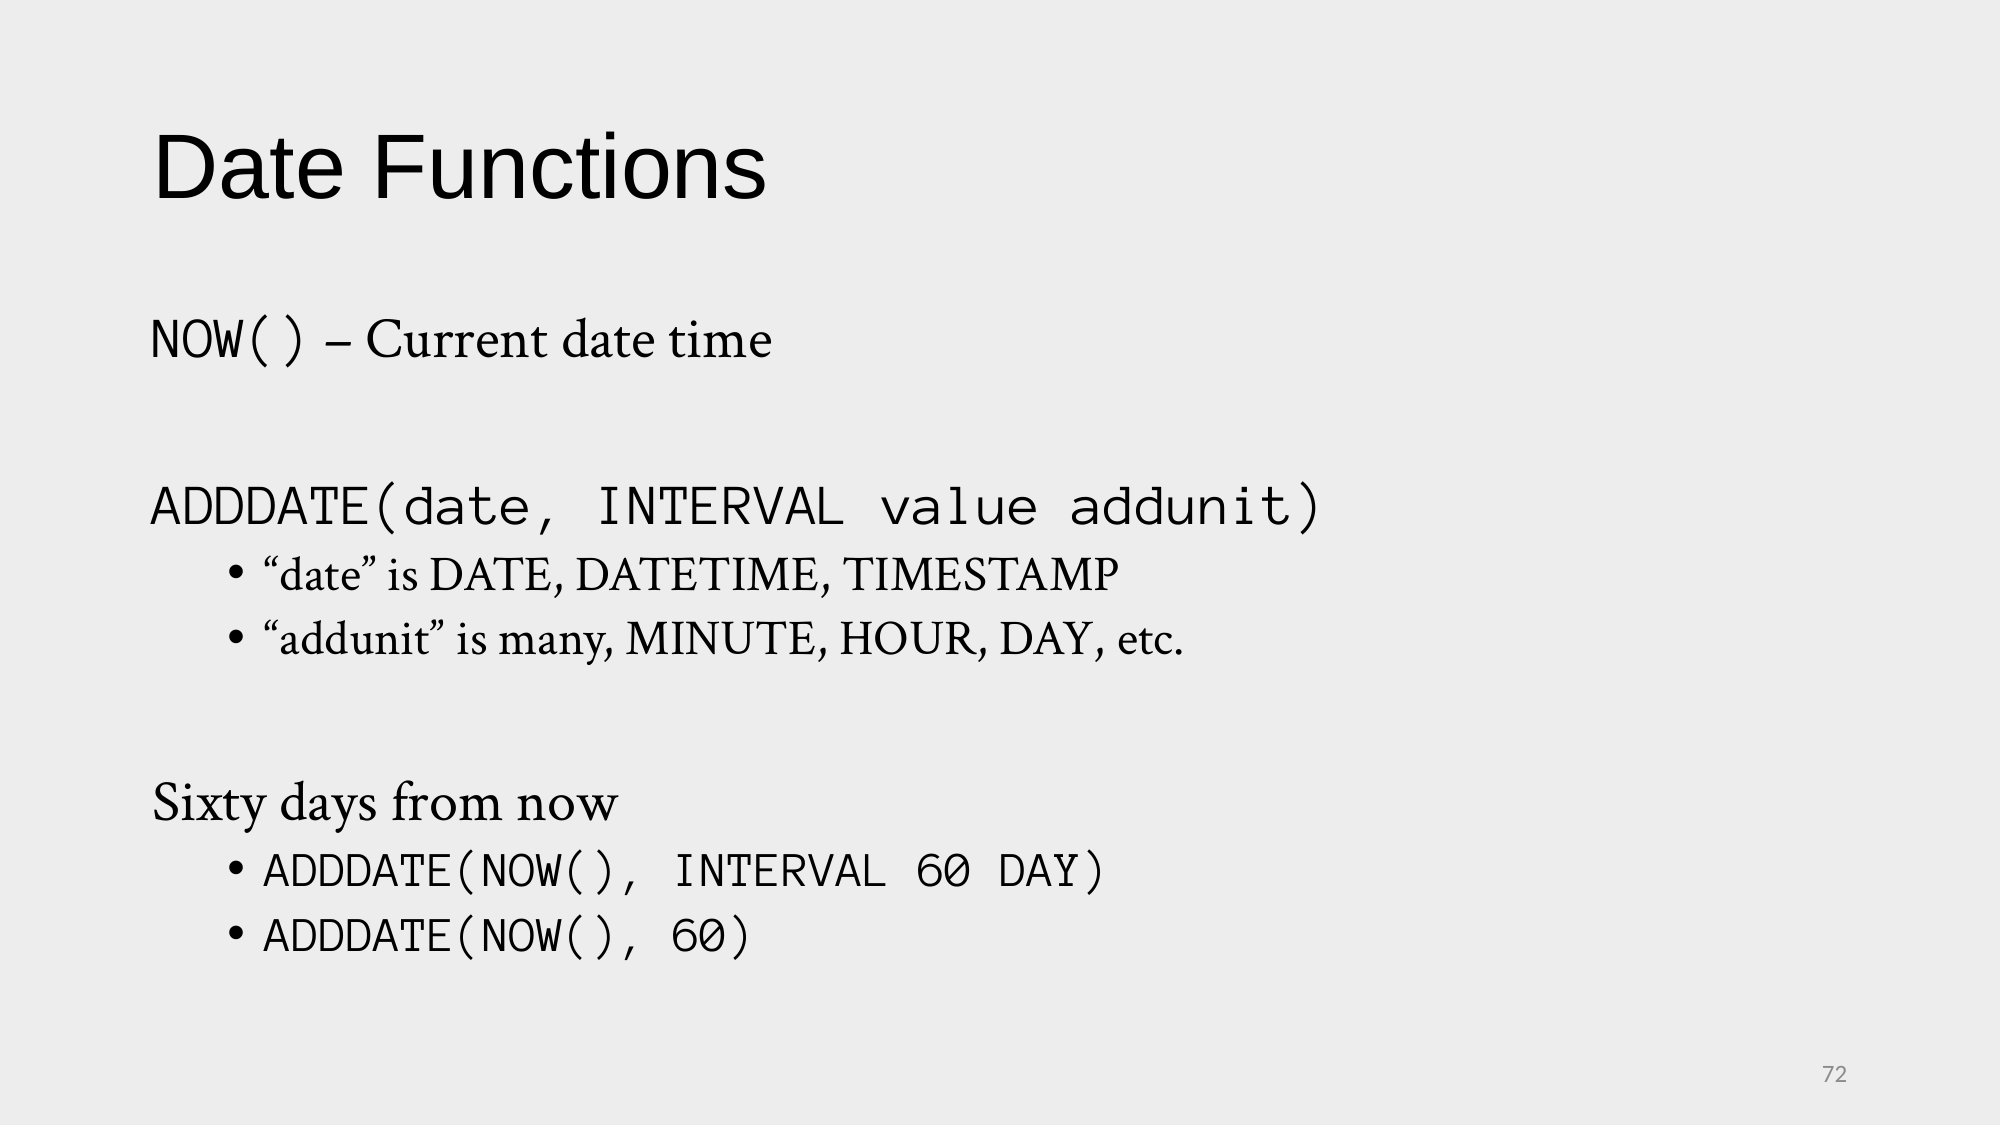

# Date Functions
NOW() – Current date time

ADDDATE(date, INTERVAL value addunit)
“date” is DATE, DATETIME, TIMESTAMP
“addunit” is many, MINUTE, HOUR, DAY, etc.

Sixty days from now
ADDDATE(NOW(), INTERVAL 60 DAY)
ADDDATE(NOW(), 60)
72